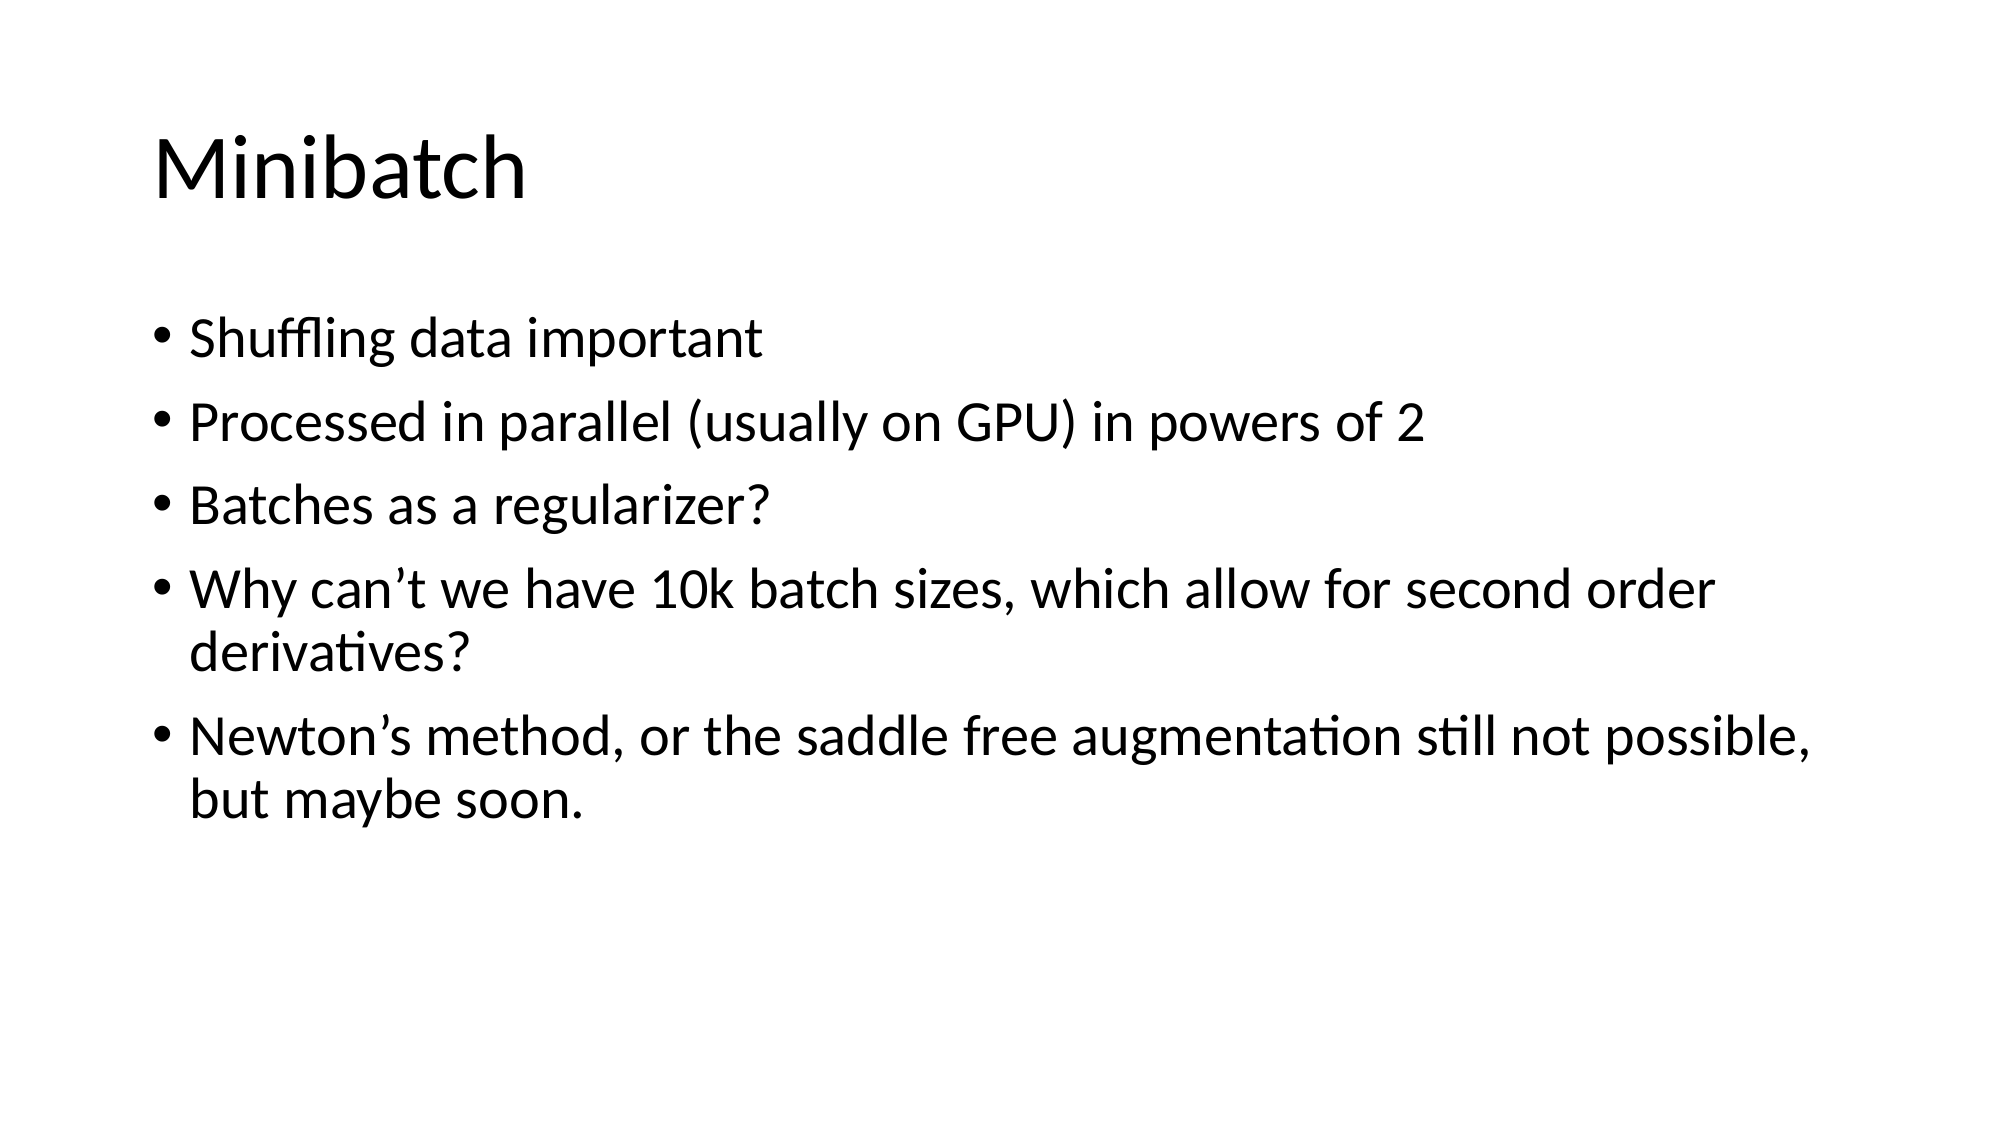

# Minibatch
Shuffling data important
Processed in parallel (usually on GPU) in powers of 2
Batches as a regularizer?
Why can’t we have 10k batch sizes, which allow for second order derivatives?
Newton’s method, or the saddle free augmentation still not possible, but maybe soon.